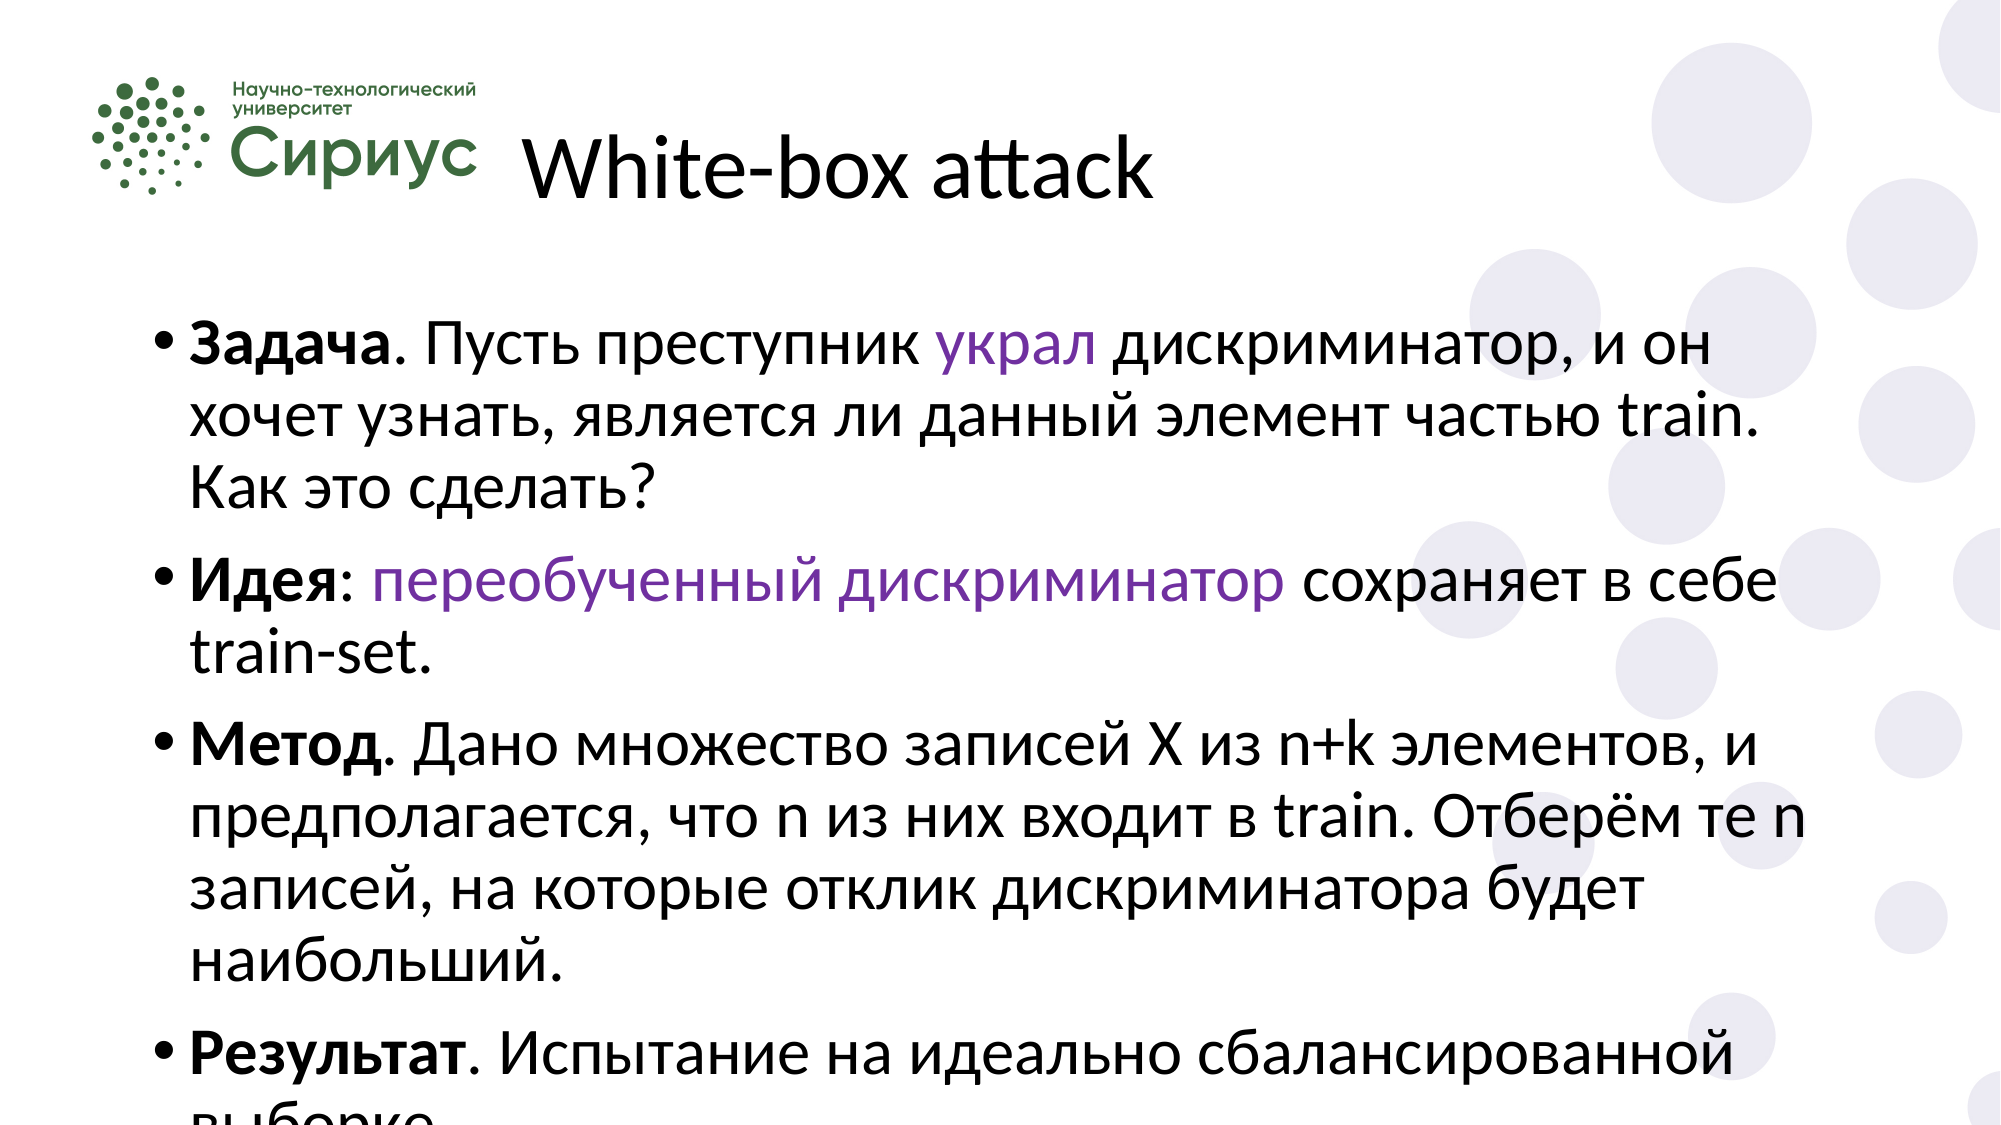

# White-box attack
Задача. Пусть преступник украл дискриминатор, и он хочет узнать, является ли данный элемент частью train. Как это сделать?
Идея: переобученный дискриминатор сохраняет в себе train-set.
Метод. Дано множество записей X из n+k элементов, и предполагается, что n из них входит в train. Отберём те n записей, на которые отклик дискриминатора будет наибольший.
Результат. Испытание на идеально сбалансированной выборке.
DCGAN – работает (правильно в 94% случаев)
Silly GAN – не работает (точность как у простого угадывания)